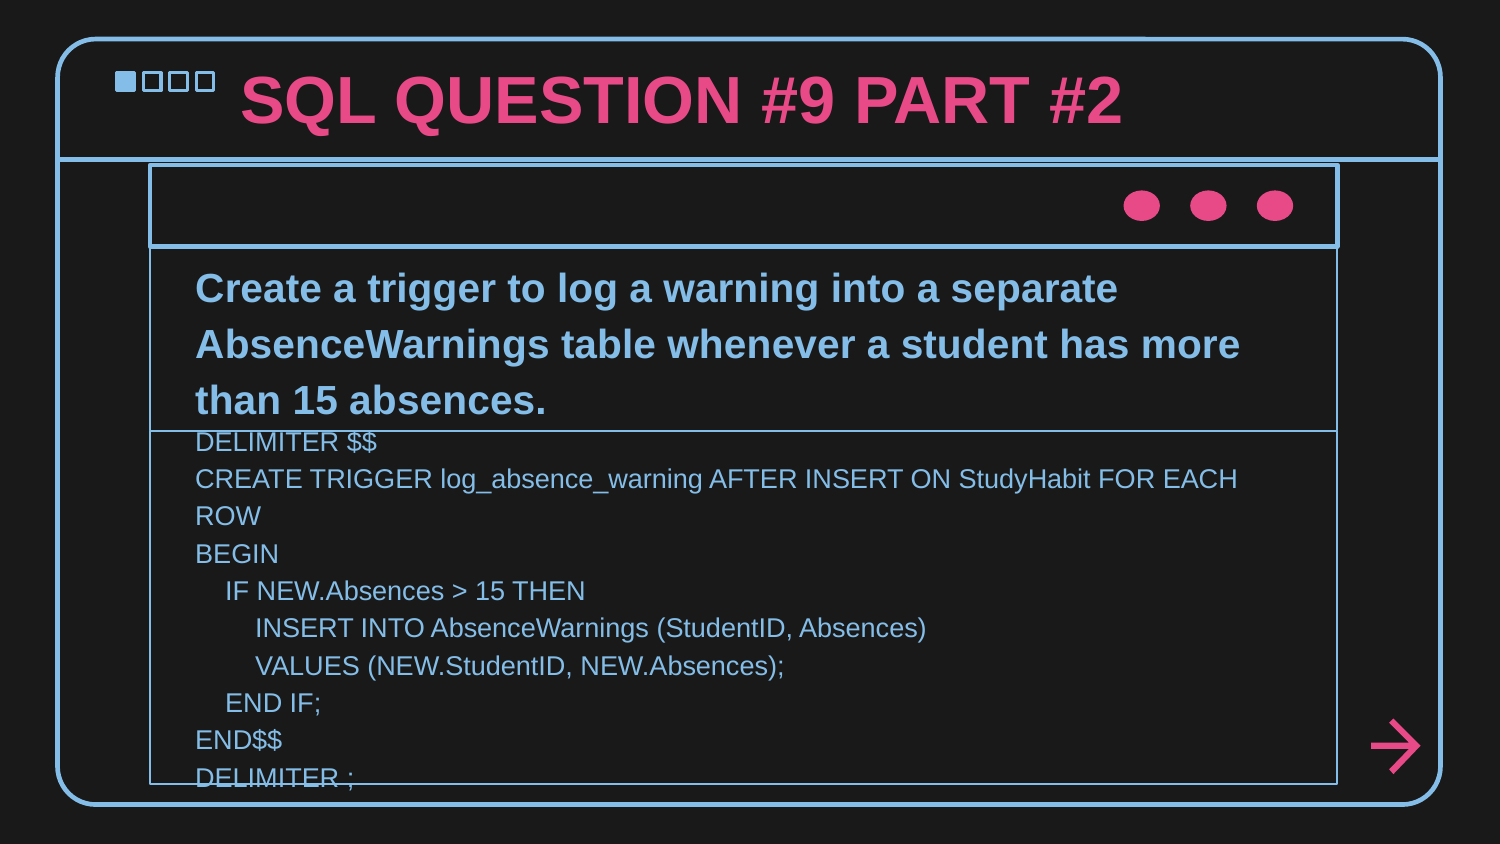

SQL QUESTION #9 PART #2

# Create a trigger to log a warning into a separate AbsenceWarnings table whenever a student has more than 15 absences.

DELIMITER $$
CREATE TRIGGER log_absence_warning AFTER INSERT ON StudyHabit FOR EACH ROW
BEGIN
    IF NEW.Absences > 15 THEN
        INSERT INTO AbsenceWarnings (StudentID, Absences)
        VALUES (NEW.StudentID, NEW.Absences);
    END IF;
END$$
DELIMITER ;